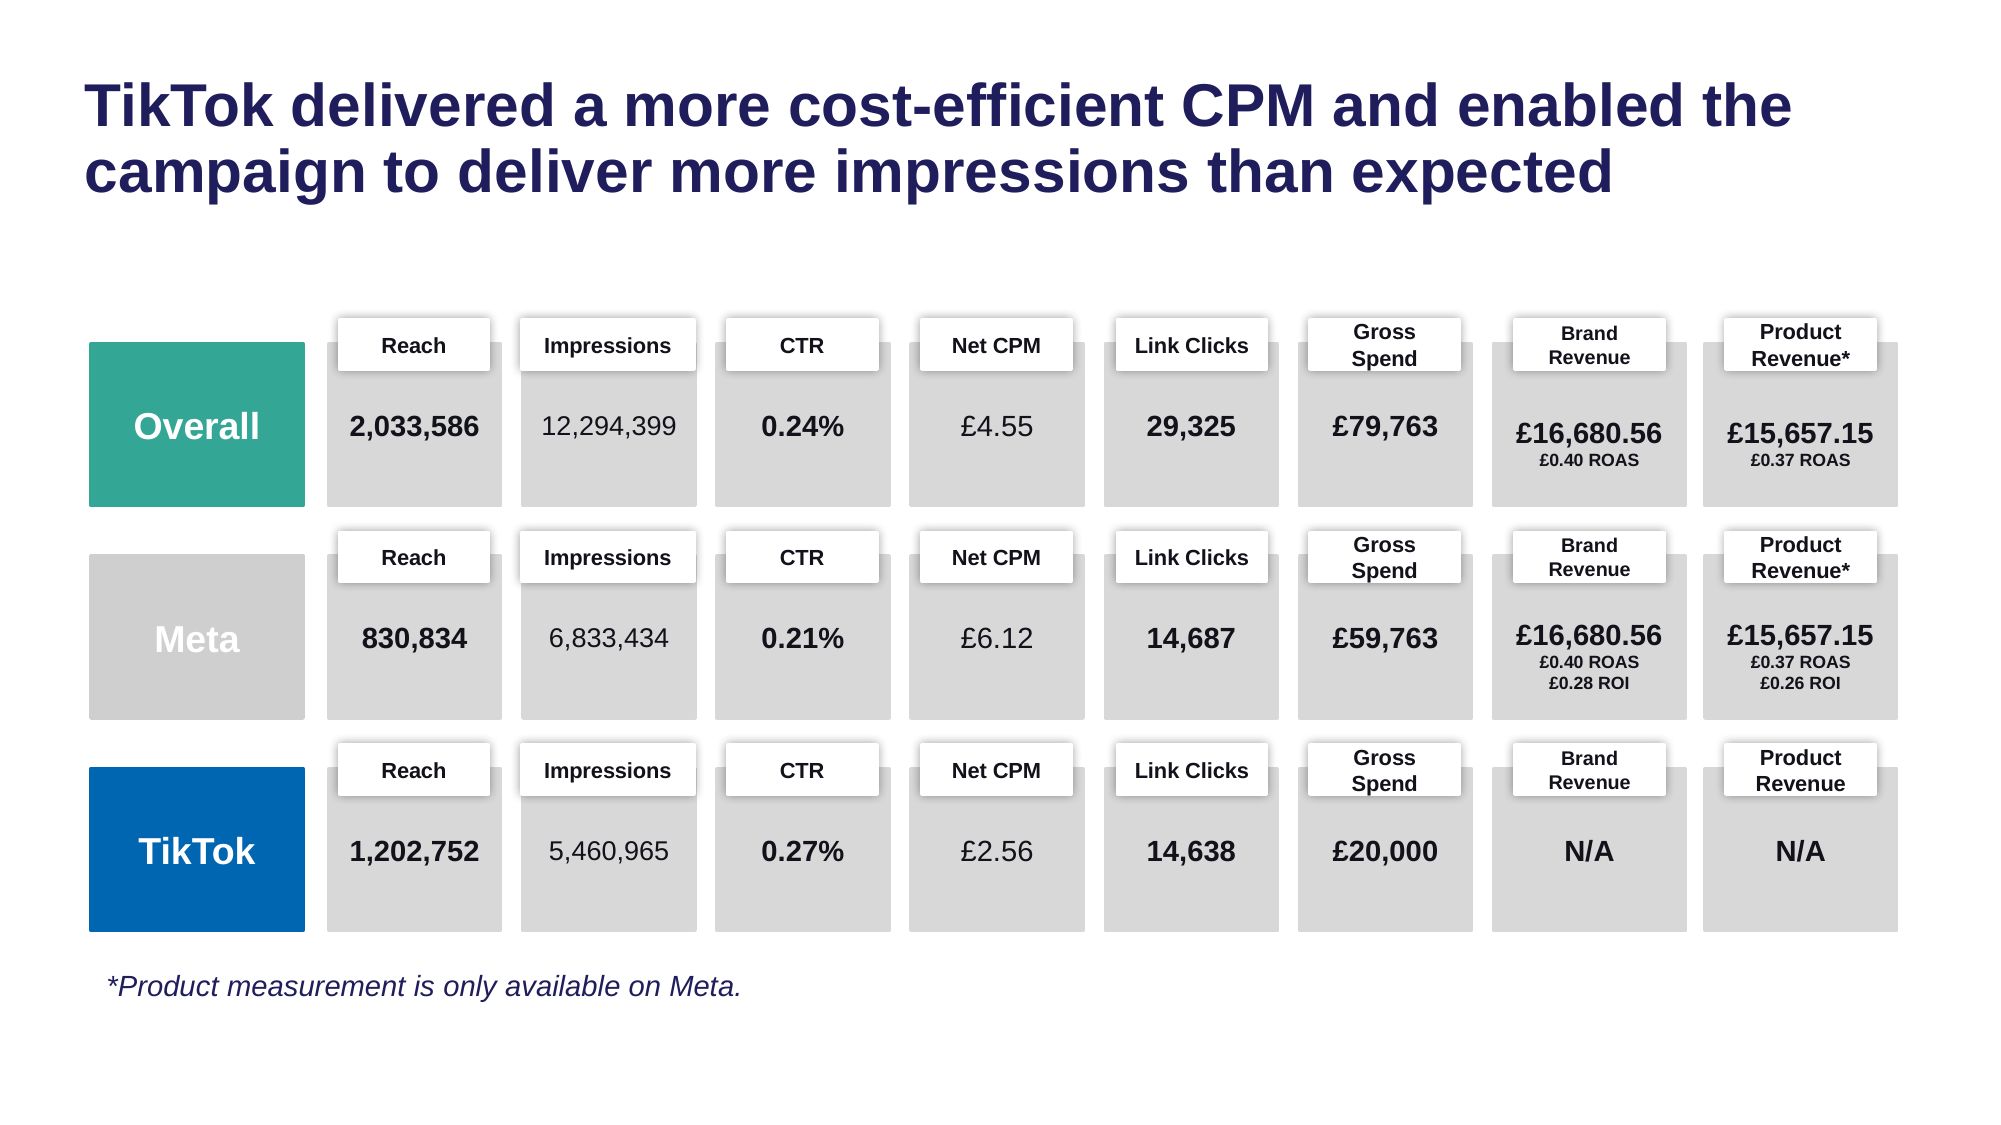

# TikTok delivered a more cost-efficient CPM and enabled the campaign to deliver more impressions than expected
8
Reach
Impressions
CTR
Net CPM
Link Clicks
Gross Spend
Brand Revenue
Product Revenue*
Overall
2,033,586
12,294,399
0.24%
£4.55
29,325
£79,763

£16,680.56
£0.40 ROAS

£15,657.15
£0.37 ROAS
Reach
Impressions
CTR
Net CPM
Link Clicks
Gross Spend
Brand Revenue
Product Revenue*
Meta
830,834
6,833,434
0.21%
£6.12
14,687
£59,763

£16,680.56
£0.40 ROAS
£0.28 ROI

£15,657.15
£0.37 ROAS
£0.26 ROI
Reach
Impressions
CTR
Net CPM
Link Clicks
Gross Spend
Brand Revenue
Product Revenue
TikTok
1,202,752
5,460,965
0.27%
£2.56
14,638
£20,000
N/A
N/A
*Product measurement is only available on Meta.